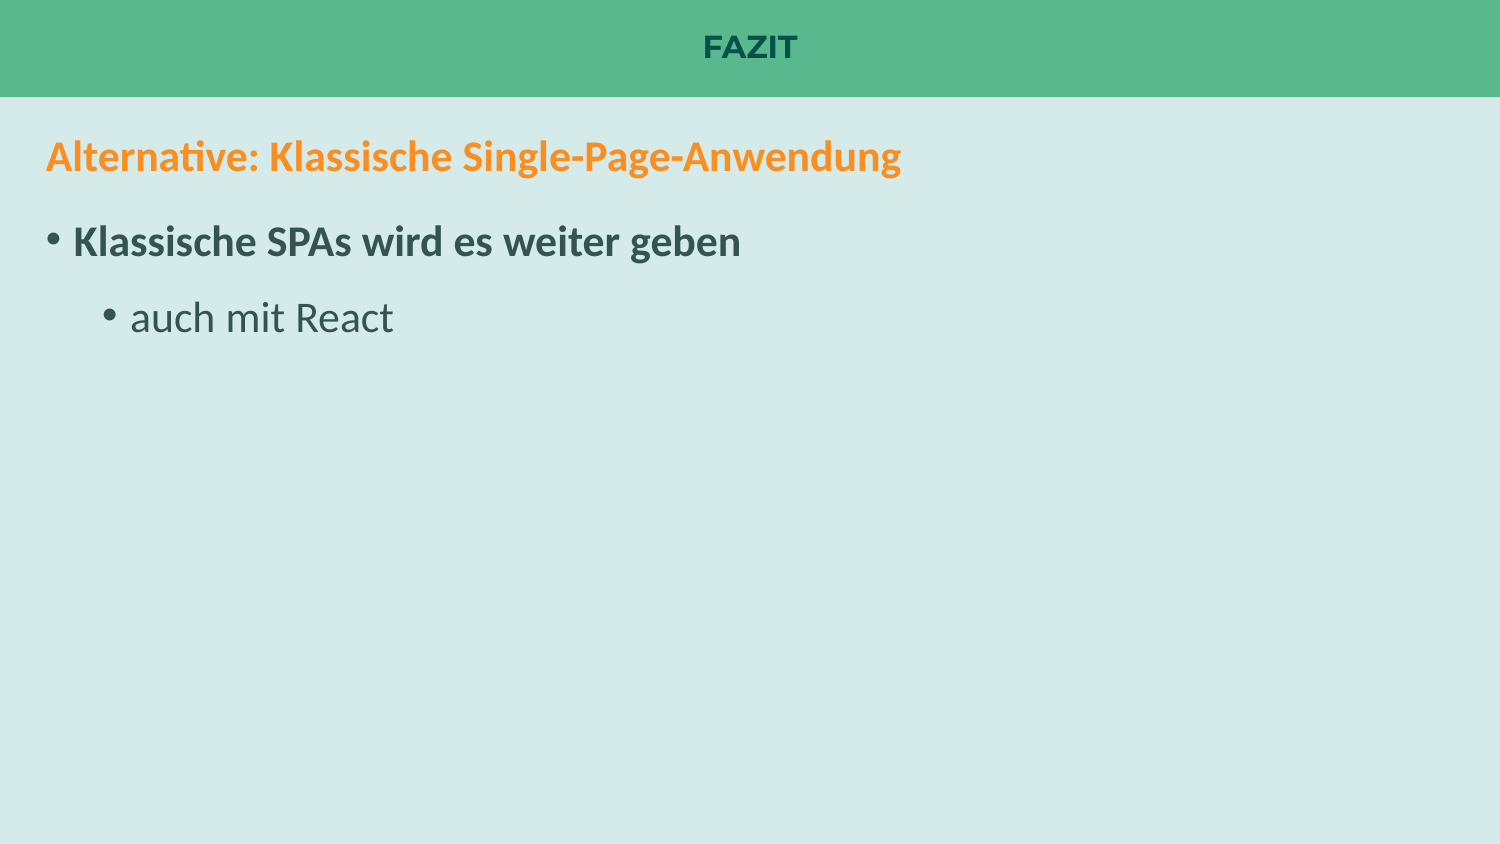

# Fazit
Alternative: Klassische Single-Page-Anwendung
Klassische SPAs wird es weiter geben
auch mit React